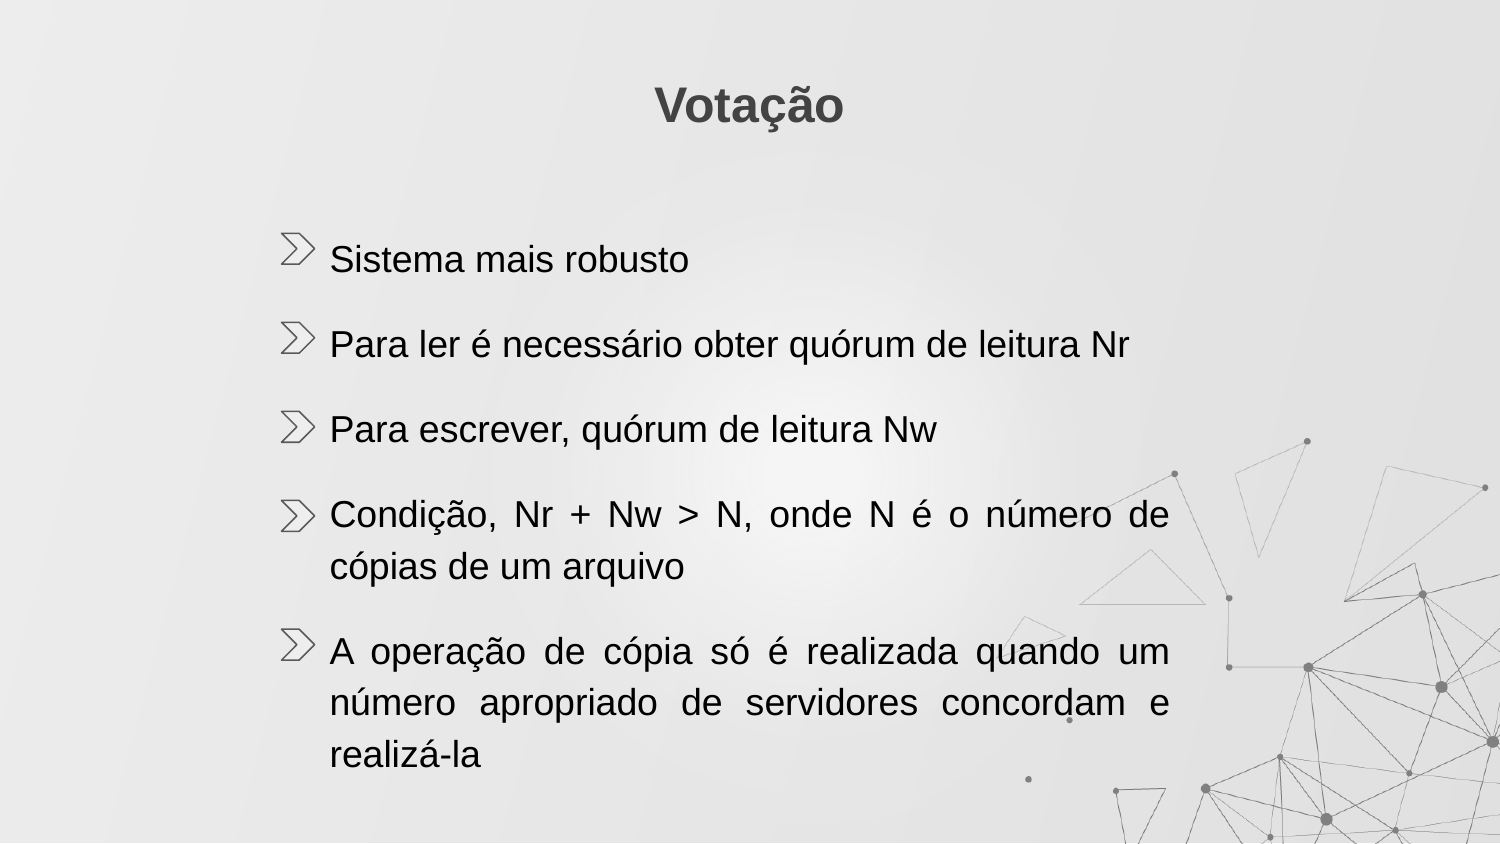

# Votação
Sistema mais robusto
Para ler é necessário obter quórum de leitura Nr
Para escrever, quórum de leitura Nw
Condição, Nr + Nw > N, onde N é o número de cópias de um arquivo
A operação de cópia só é realizada quando um número apropriado de servidores concordam e realizá-la